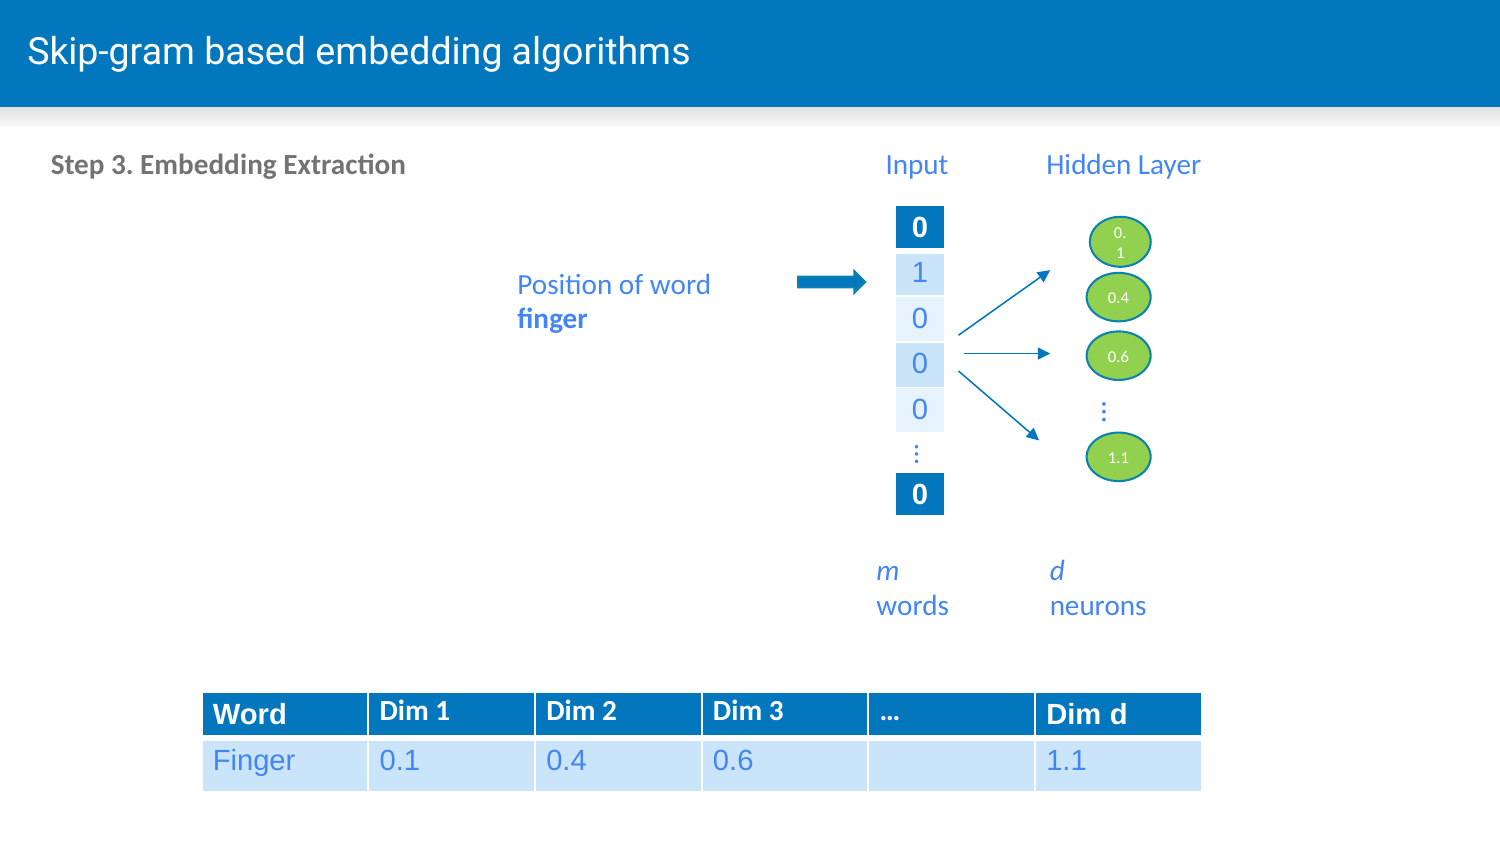

# Skip-gram based embedding algorithms
Step 3. Embedding Extraction
Input
Hidden Layer
| 0 |
| --- |
| 1 |
| 0 |
| 0 |
| 0 |
0.1
Position of word finger

0.4
0.6
…
…
1.1
| 0 |
| --- |
m words
d neurons
| Word | Dim 1 | Dim 2 | Dim 3 | … | Dim d |
| --- | --- | --- | --- | --- | --- |
| Finger | 0.1 | 0.4 | 0.6 |  | 1.1 |